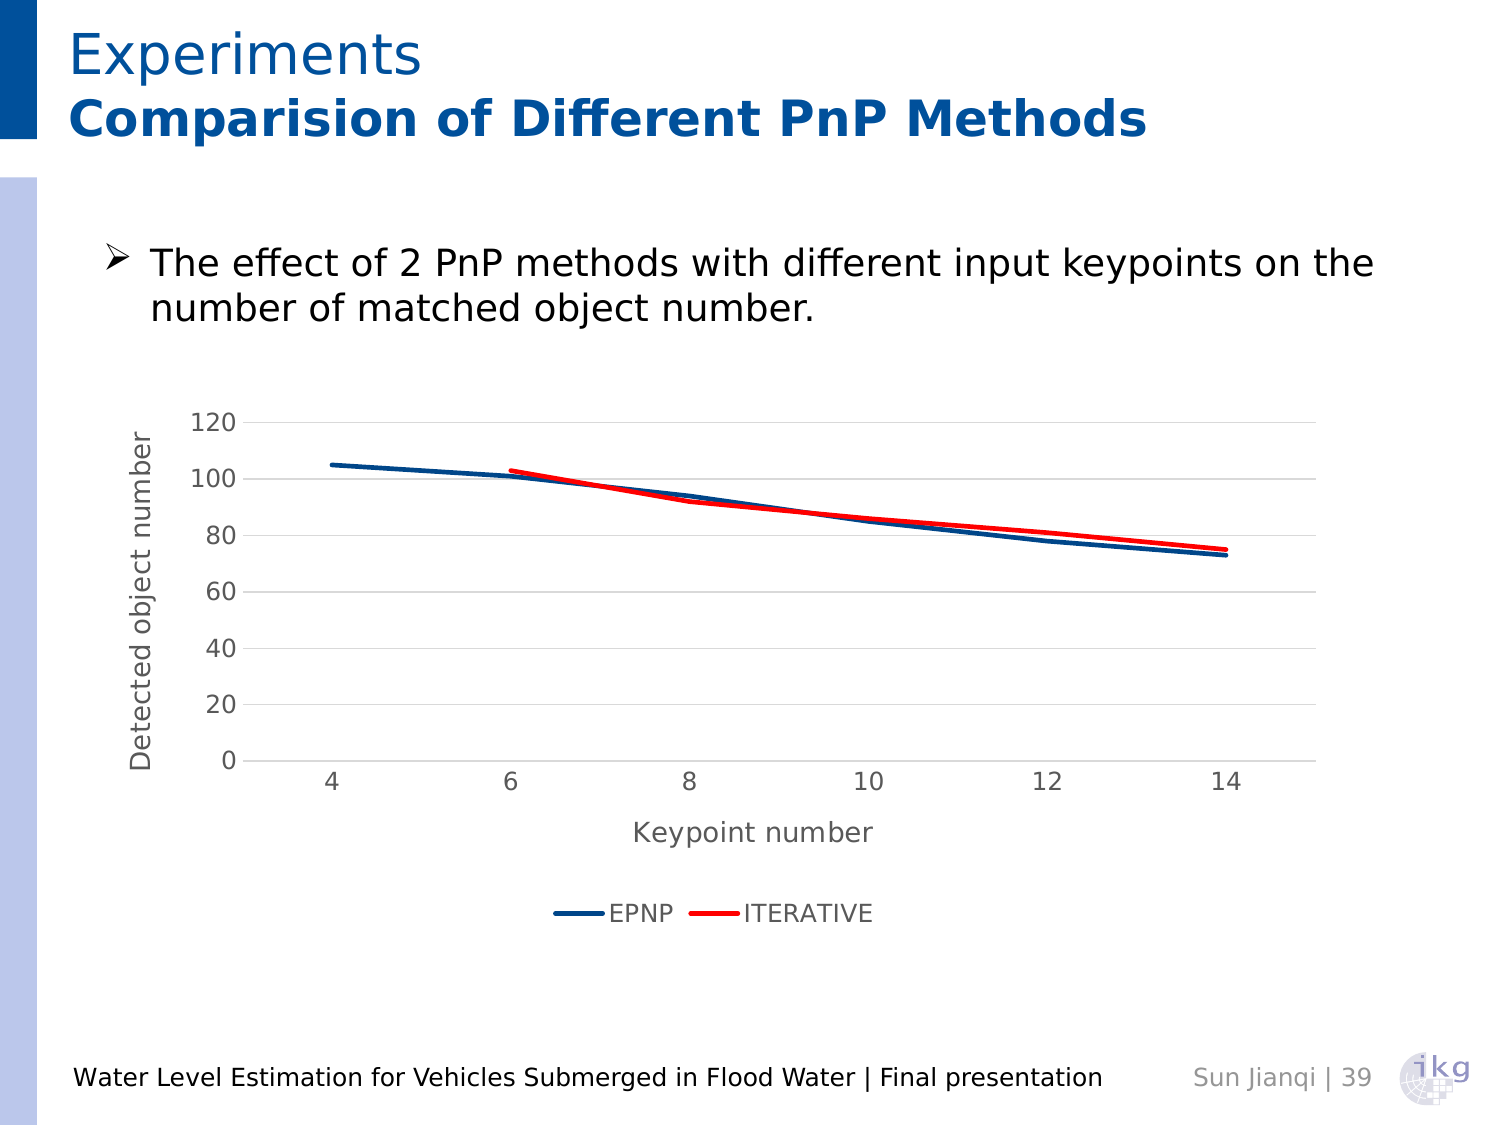

# Experiments Comparision of Different PnP Methods
The effect of 2 PnP methods with different input keypoints on the number of matched object number.

### Chart

| Category | EPNP | ITERATIVE |
|---|---|---|
| 4 | 105.0 | None |
| 6 | 101.0 | 103.0 |
| 8 | 94.0 | 92.0 |
| 10 | 85.0 | 86.0 |
| 12 | 78.0 | 81.0 |
| 14 | 73.0 | 75.0 |